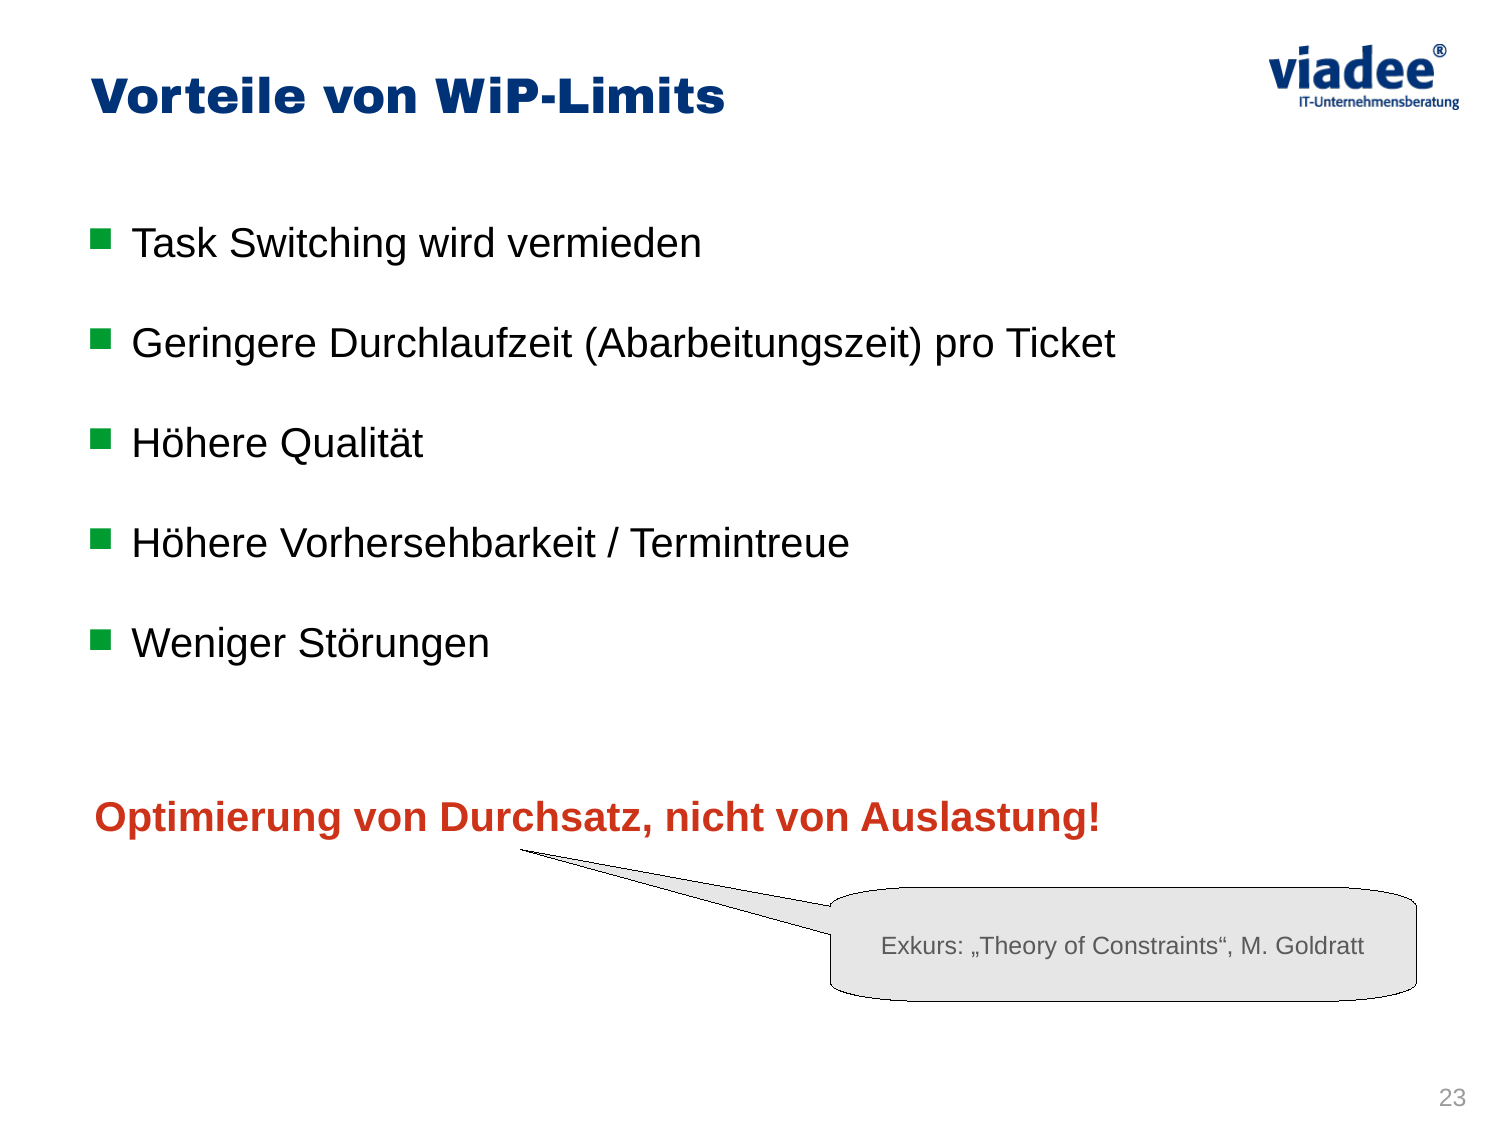

Vorteile von WiP-Limits
Task Switching wird vermieden

Geringere Durchlaufzeit (Abarbeitungszeit) pro Ticket

Höhere Qualität

Höhere Vorhersehbarkeit / Termintreue

Weniger Störungen
Optimierung von Durchsatz, nicht von Auslastung!
Exkurs: „Theory of Constraints“, M. Goldratt
23